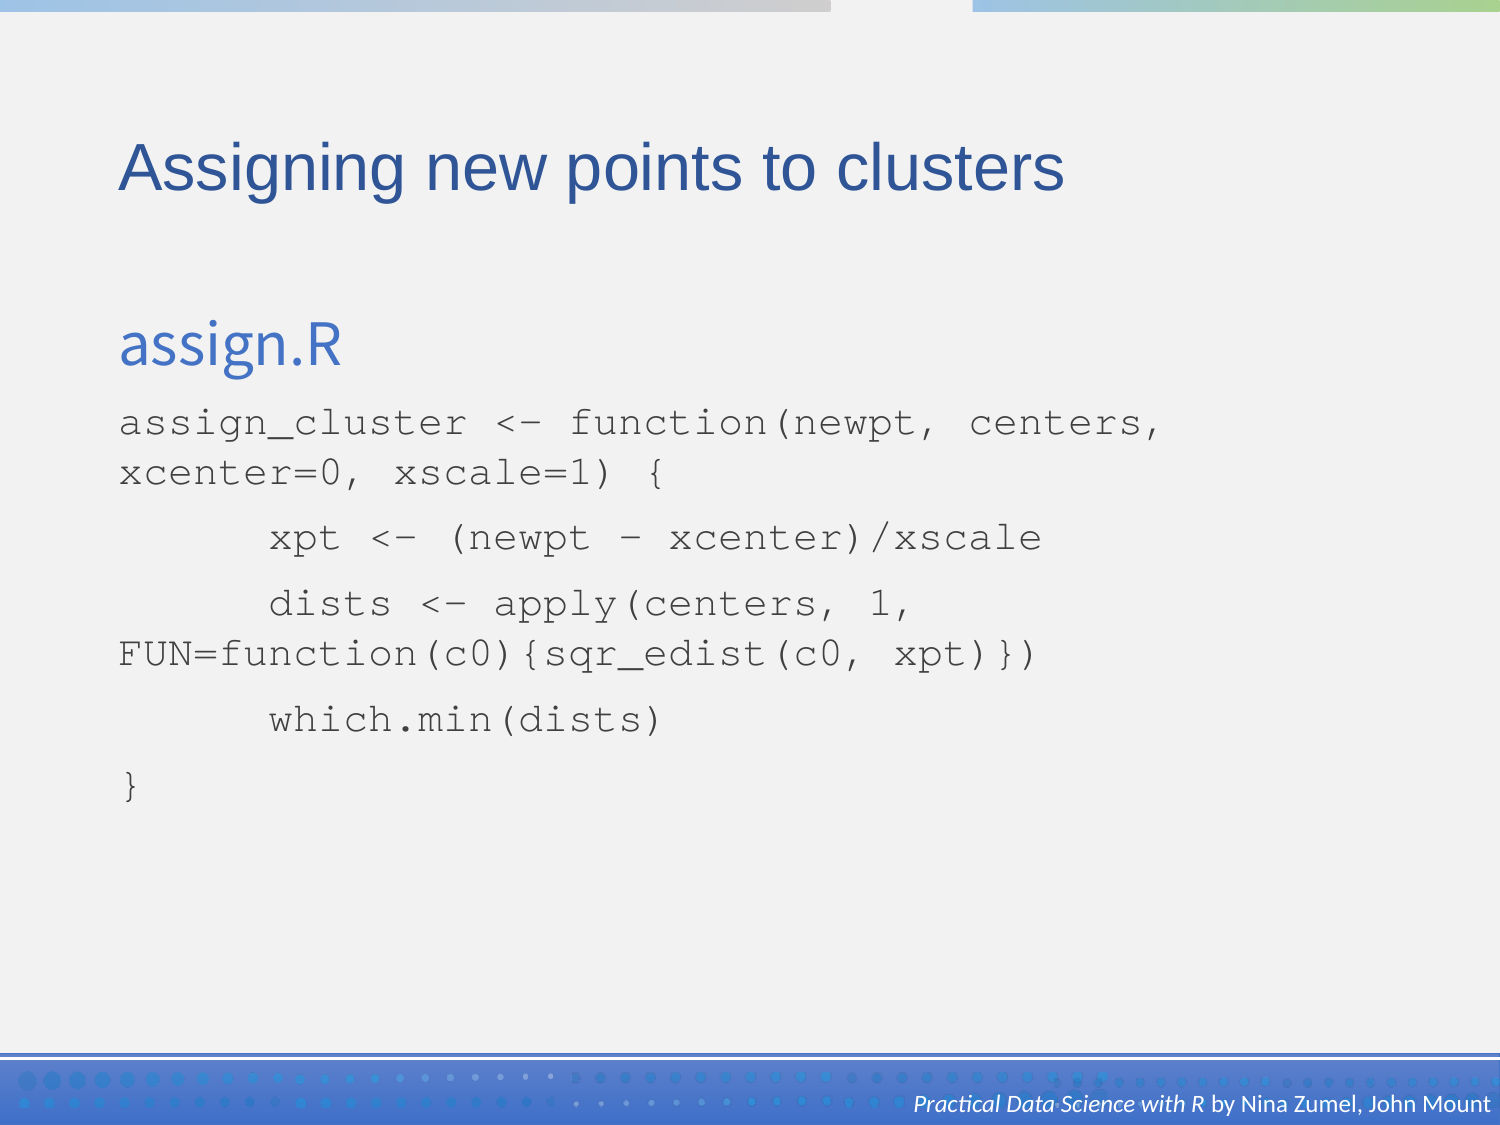

# Assigning new points to clusters
assign.R
assign_cluster <- function(newpt, centers, xcenter=0, xscale=1) {
	xpt <- (newpt - xcenter)/xscale
	dists <- apply(centers, 1, 	FUN=function(c0){sqr_edist(c0, xpt)})
	which.min(dists)
}
Practical Data Science with R by Nina Zumel, John Mount